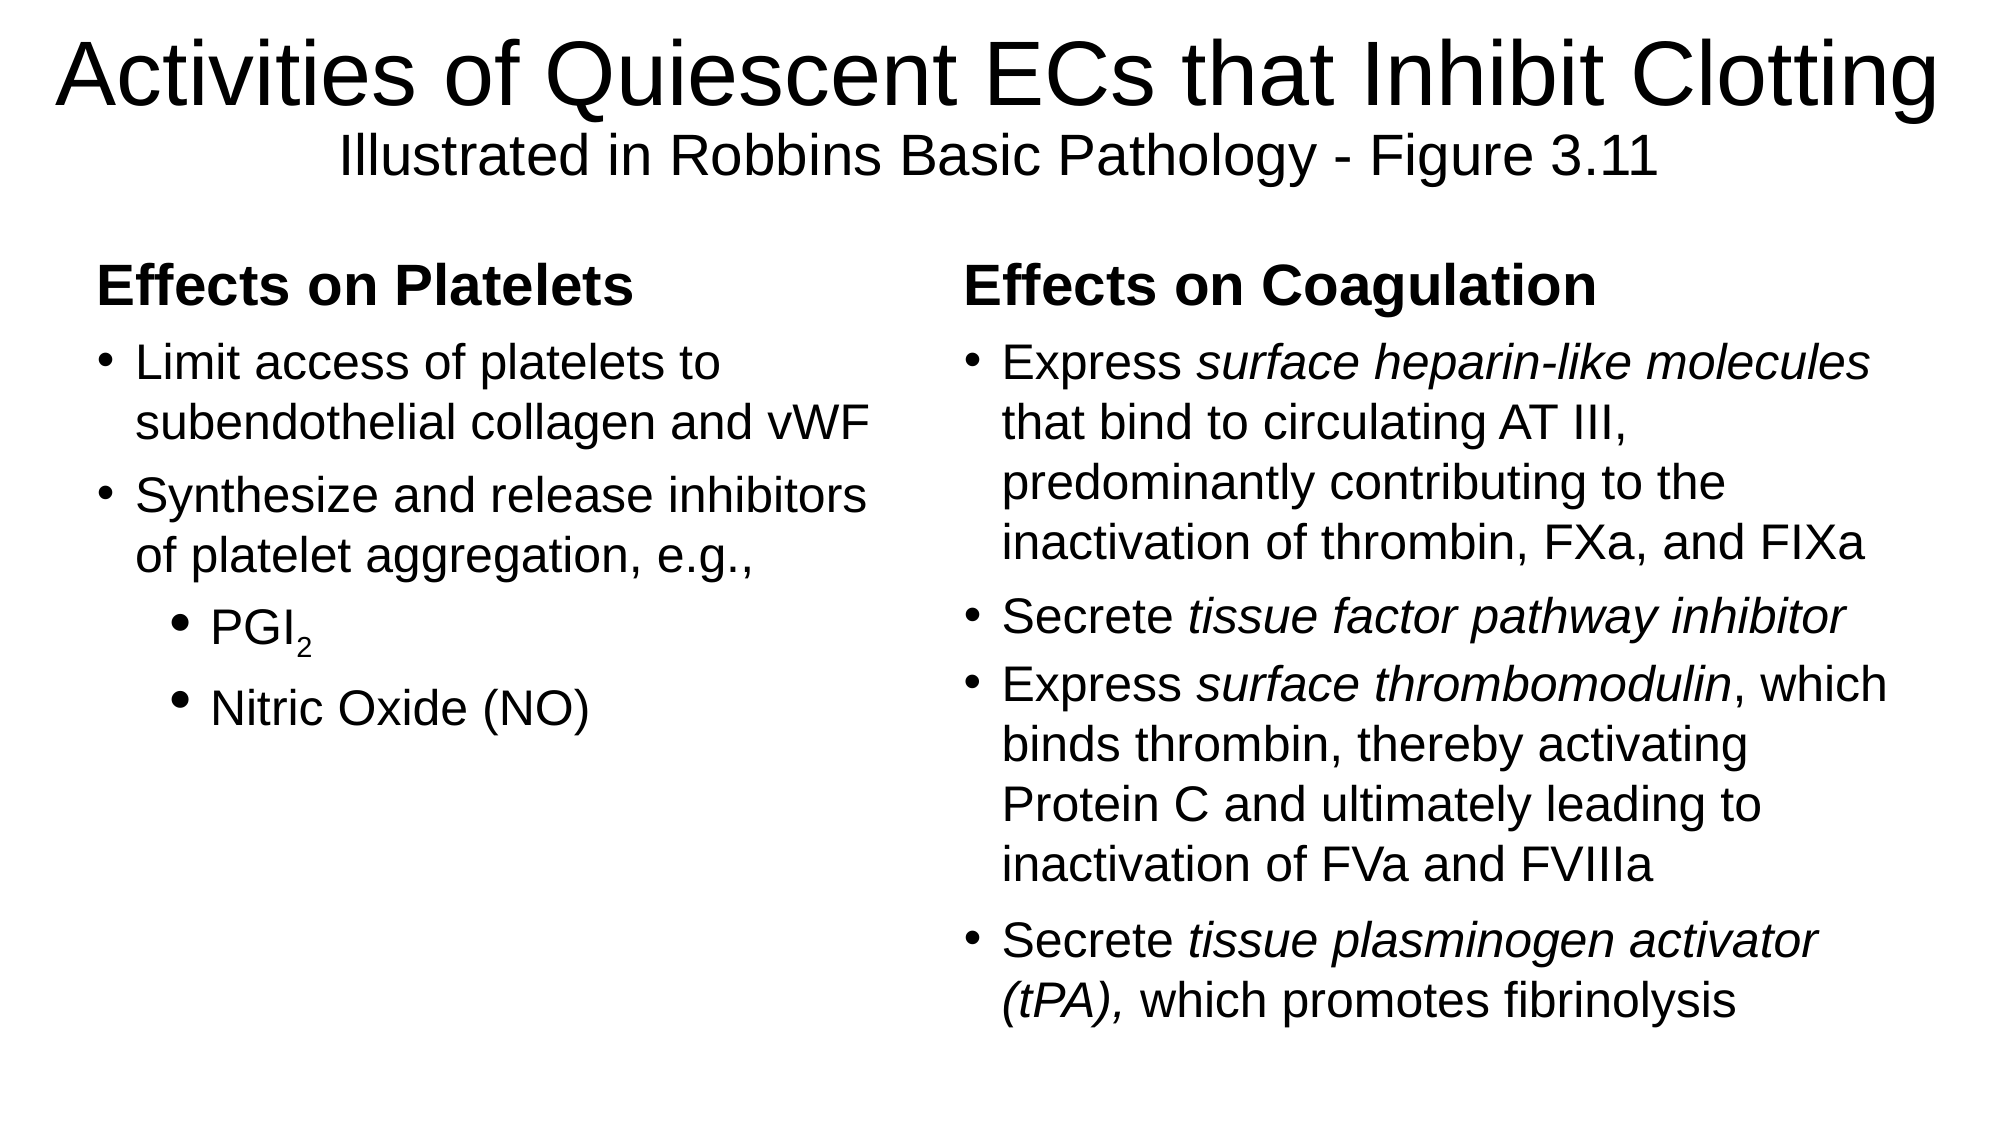

# Activities of Quiescent ECs that Inhibit Clotting Illustrated in Robbins Basic Pathology - Figure 3.11
Effects on Platelets
Limit access of platelets to subendothelial collagen and vWF
Synthesize and release inhibitors of platelet aggregation, e.g.,
PGI2
Nitric Oxide (NO)

Effects on Coagulation
Express surface heparin-like molecules that bind to circulating AT III, predominantly contributing to the inactivation of thrombin, FXa, and FIXa

Secrete tissue factor pathway inhibitor

Express surface thrombomodulin, which binds thrombin, thereby activating Protein C and ultimately leading to inactivation of FVa and FVIIIa

Secrete tissue plasminogen activator (tPA), which promotes fibrinolysis